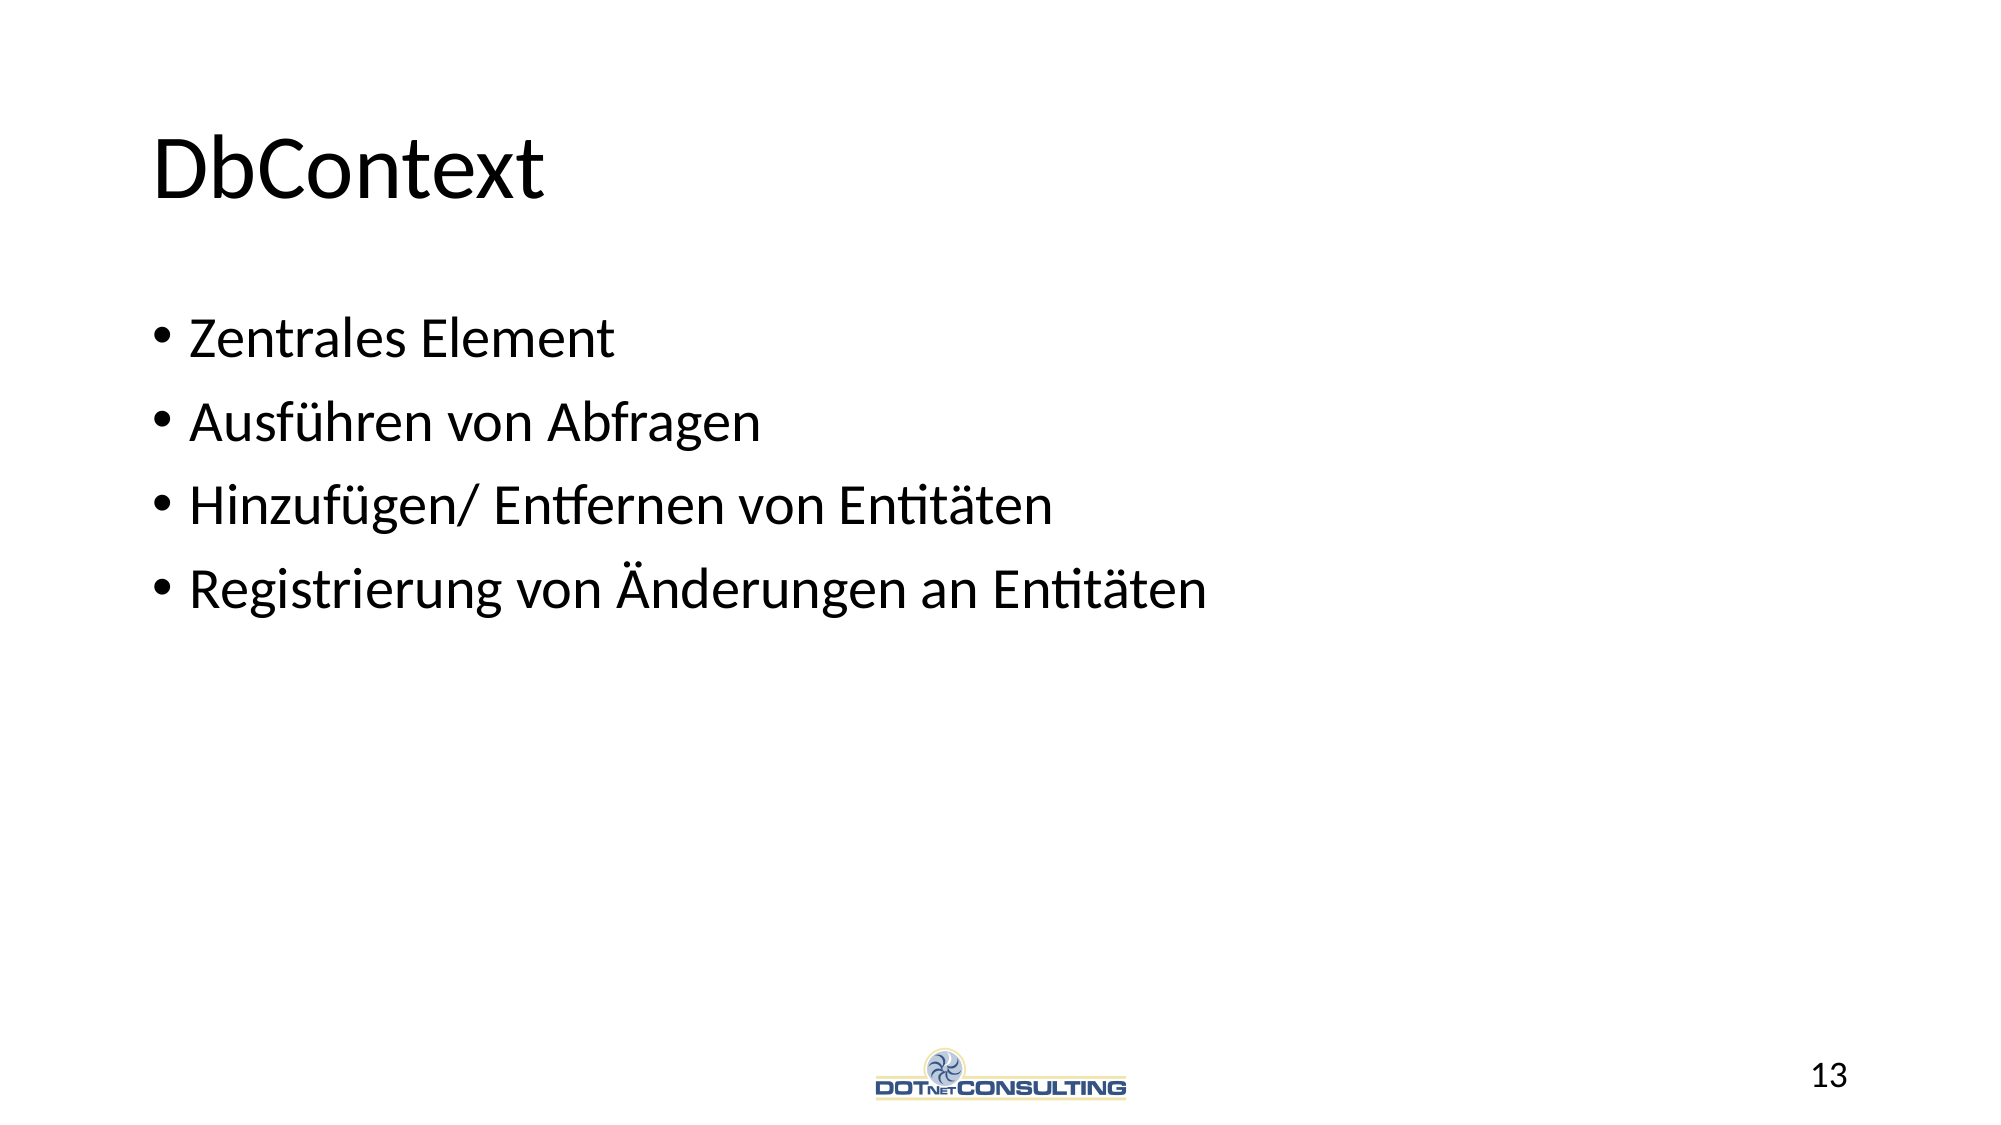

# DbContext
Zentrales Element
Ausführen von Abfragen
Hinzufügen/ Entfernen von Entitäten
Registrierung von Änderungen an Entitäten
13